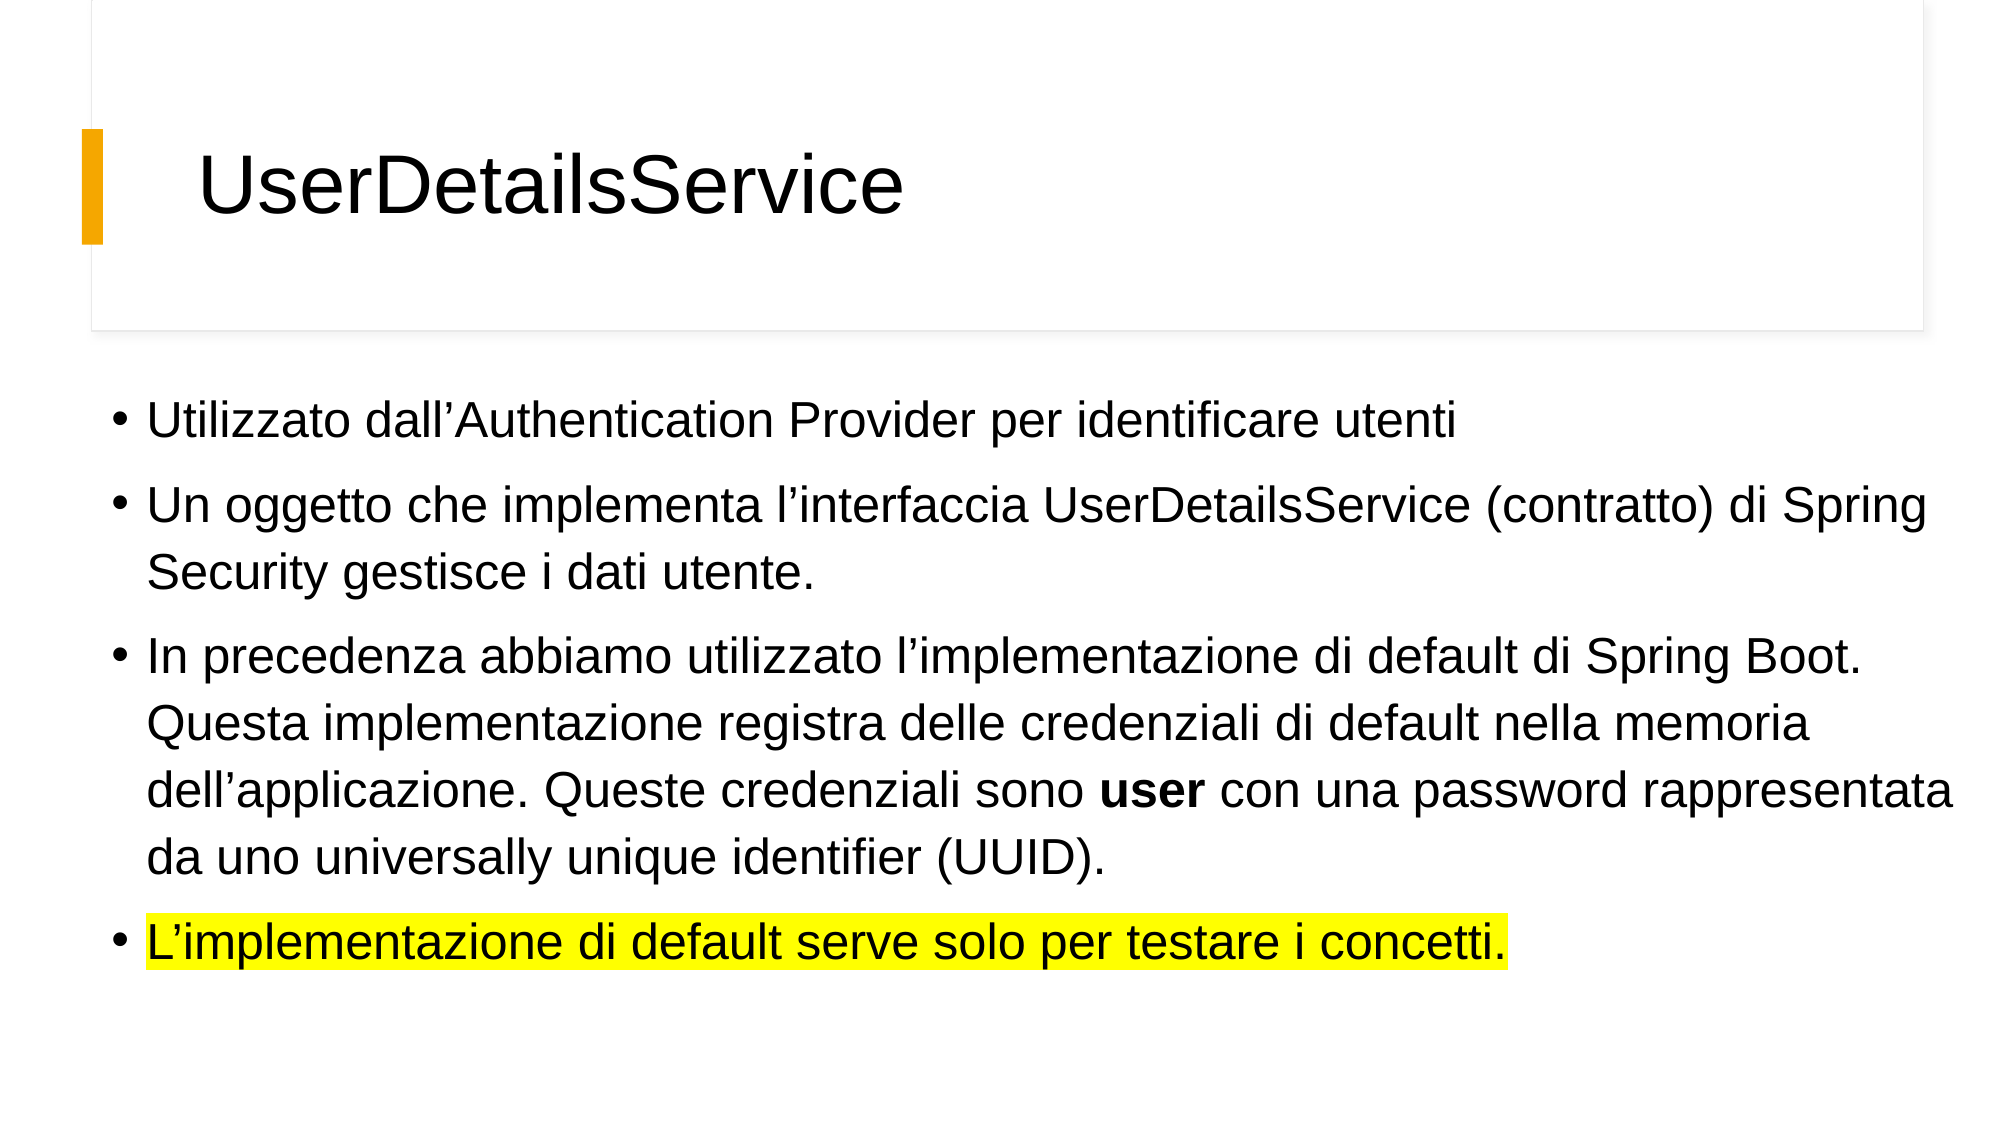

# UserDetailsService
Utilizzato dall’Authentication Provider per identificare utenti
Un oggetto che implementa l’interfaccia UserDetailsService (contratto) di Spring Security gestisce i dati utente.
In precedenza abbiamo utilizzato l’implementazione di default di Spring Boot. Questa implementazione registra delle credenziali di default nella memoria dell’applicazione. Queste credenziali sono user con una password rappresentata da uno universally unique identifier (UUID).
L’implementazione di default serve solo per testare i concetti.